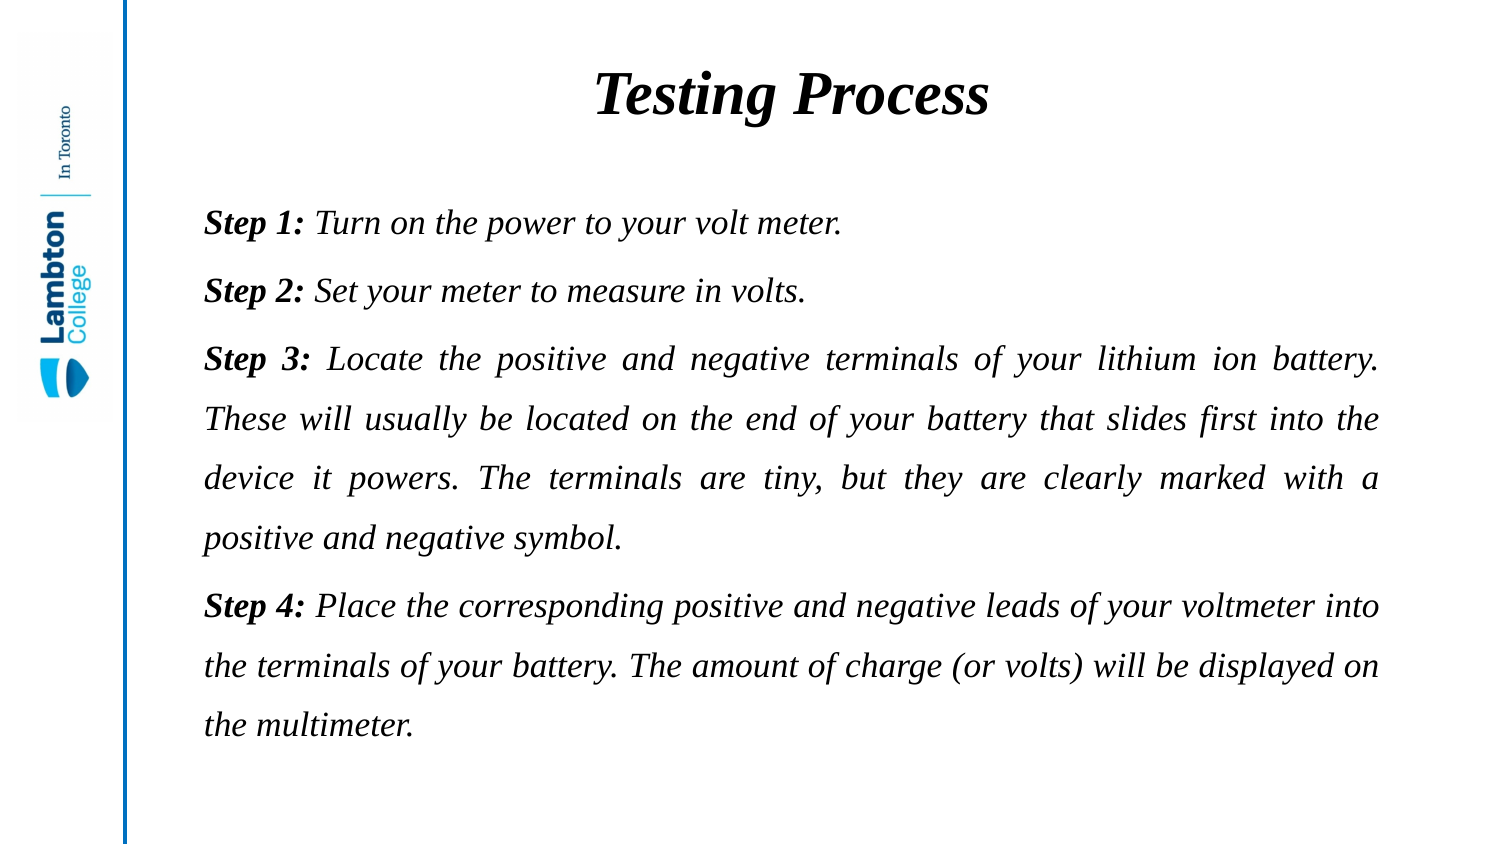

# Testing Process
Step 1: Turn on the power to your volt meter.
Step 2: Set your meter to measure in volts.
Step 3: Locate the positive and negative terminals of your lithium ion battery. These will usually be located on the end of your battery that slides first into the device it powers. The terminals are tiny, but they are clearly marked with a positive and negative symbol.
Step 4: Place the corresponding positive and negative leads of your voltmeter into the terminals of your battery. The amount of charge (or volts) will be displayed on the multimeter.